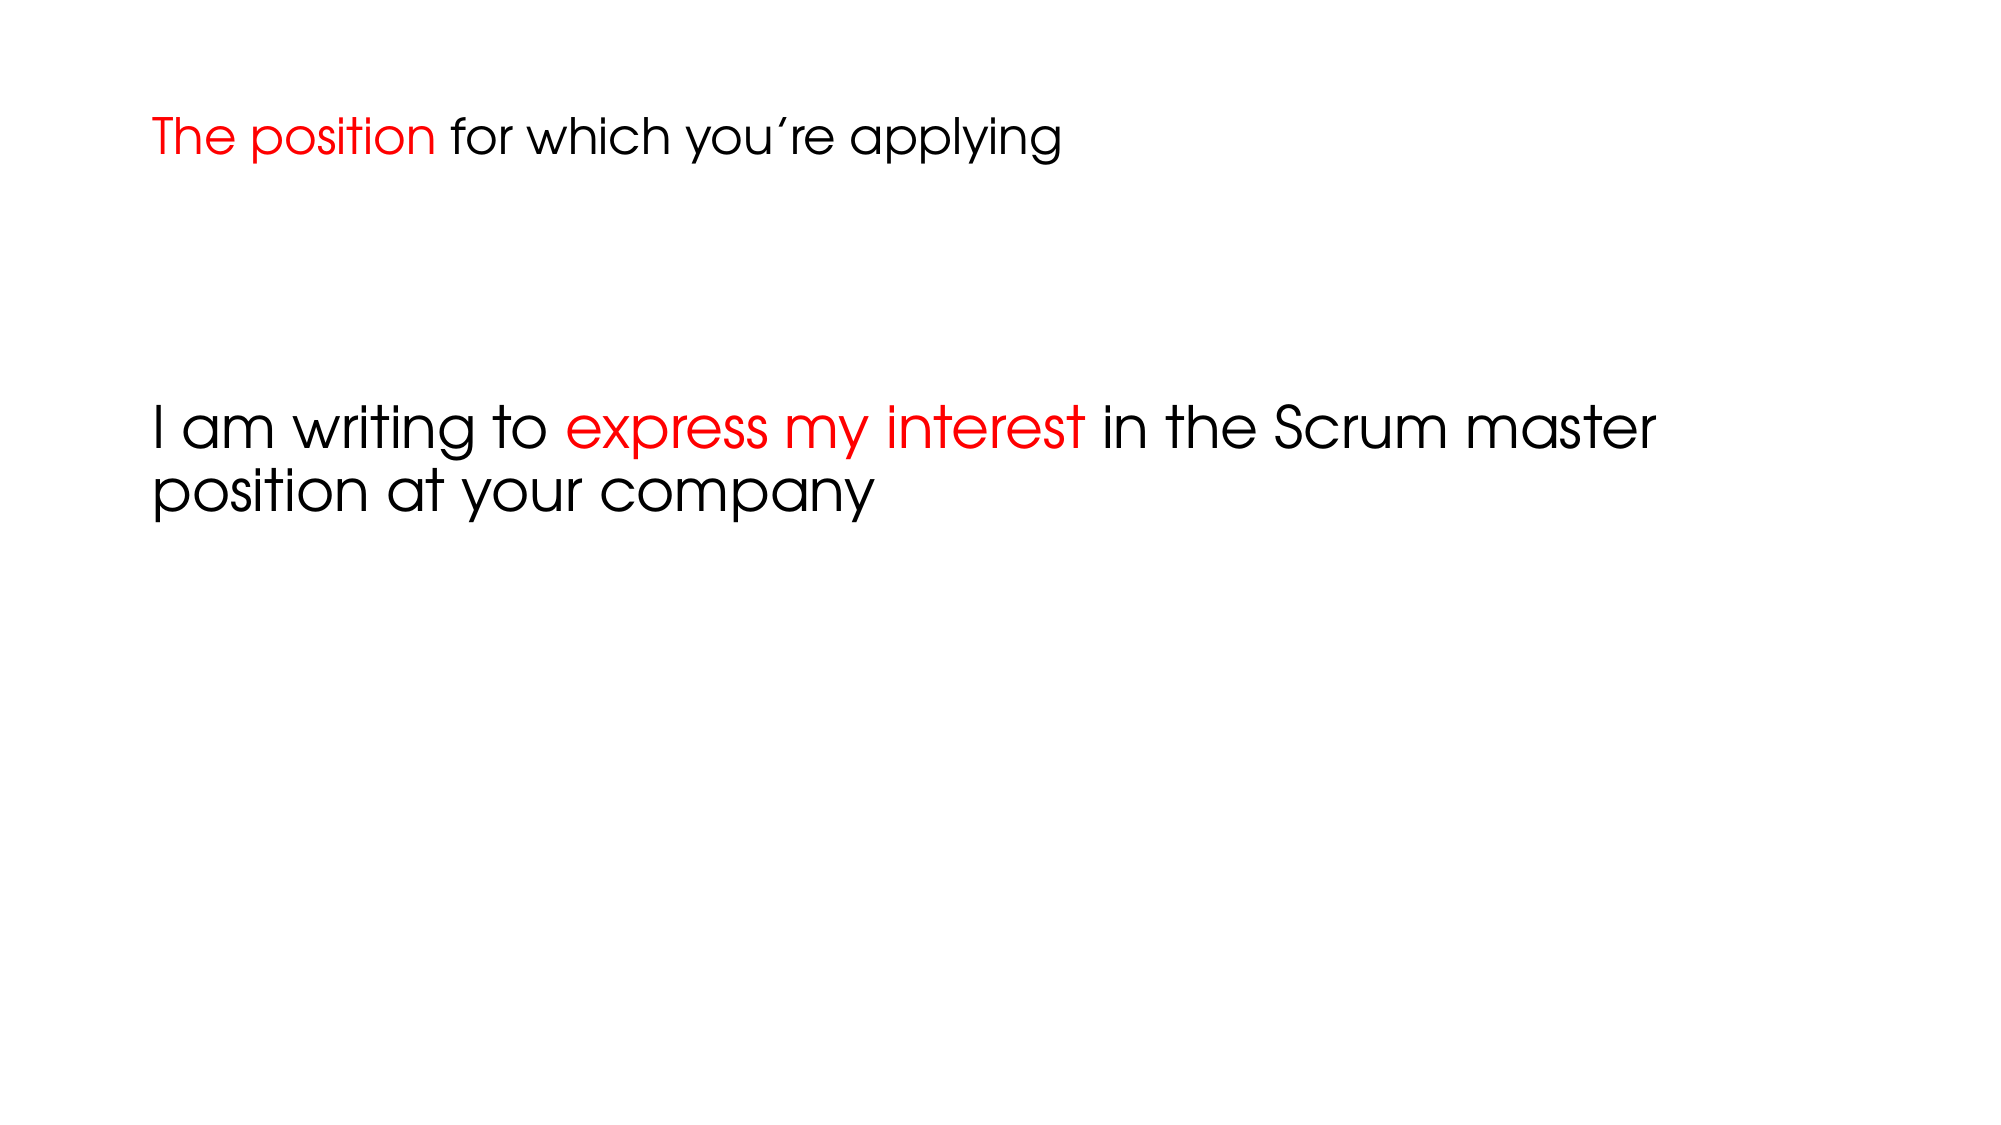

# The position for which you’re applying

I am writing to express my interest in the Scrum master position at your company